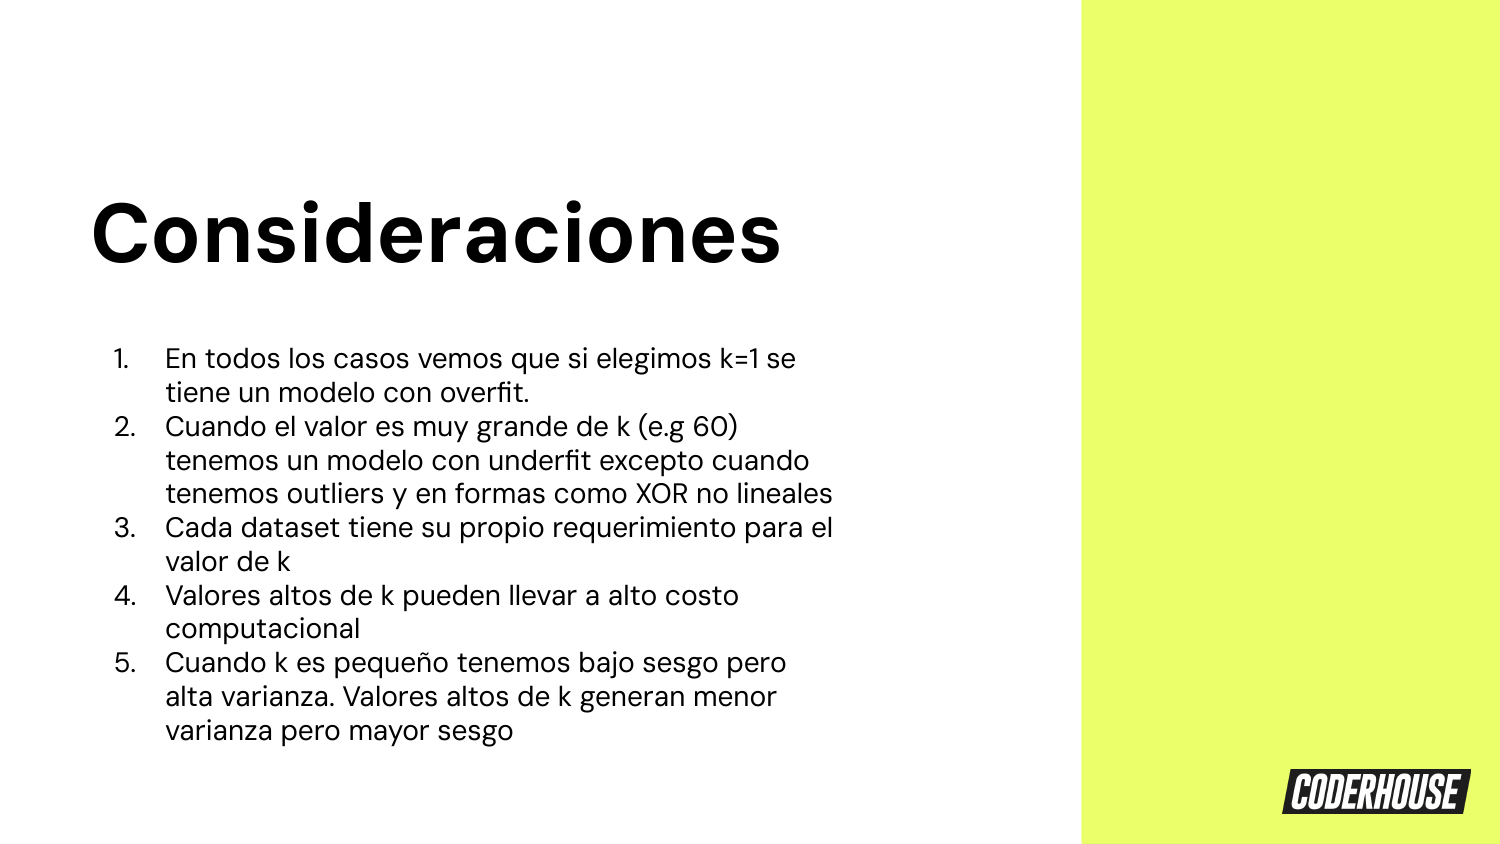

Consideraciones

En todos los casos vemos que si elegimos k=1 se tiene un modelo con overfit.
Cuando el valor es muy grande de k (e.g 60) tenemos un modelo con underfit excepto cuando tenemos outliers y en formas como XOR no lineales
Cada dataset tiene su propio requerimiento para el valor de k
Valores altos de k pueden llevar a alto costo computacional
Cuando k es pequeño tenemos bajo sesgo pero alta varianza. Valores altos de k generan menor varianza pero mayor sesgo